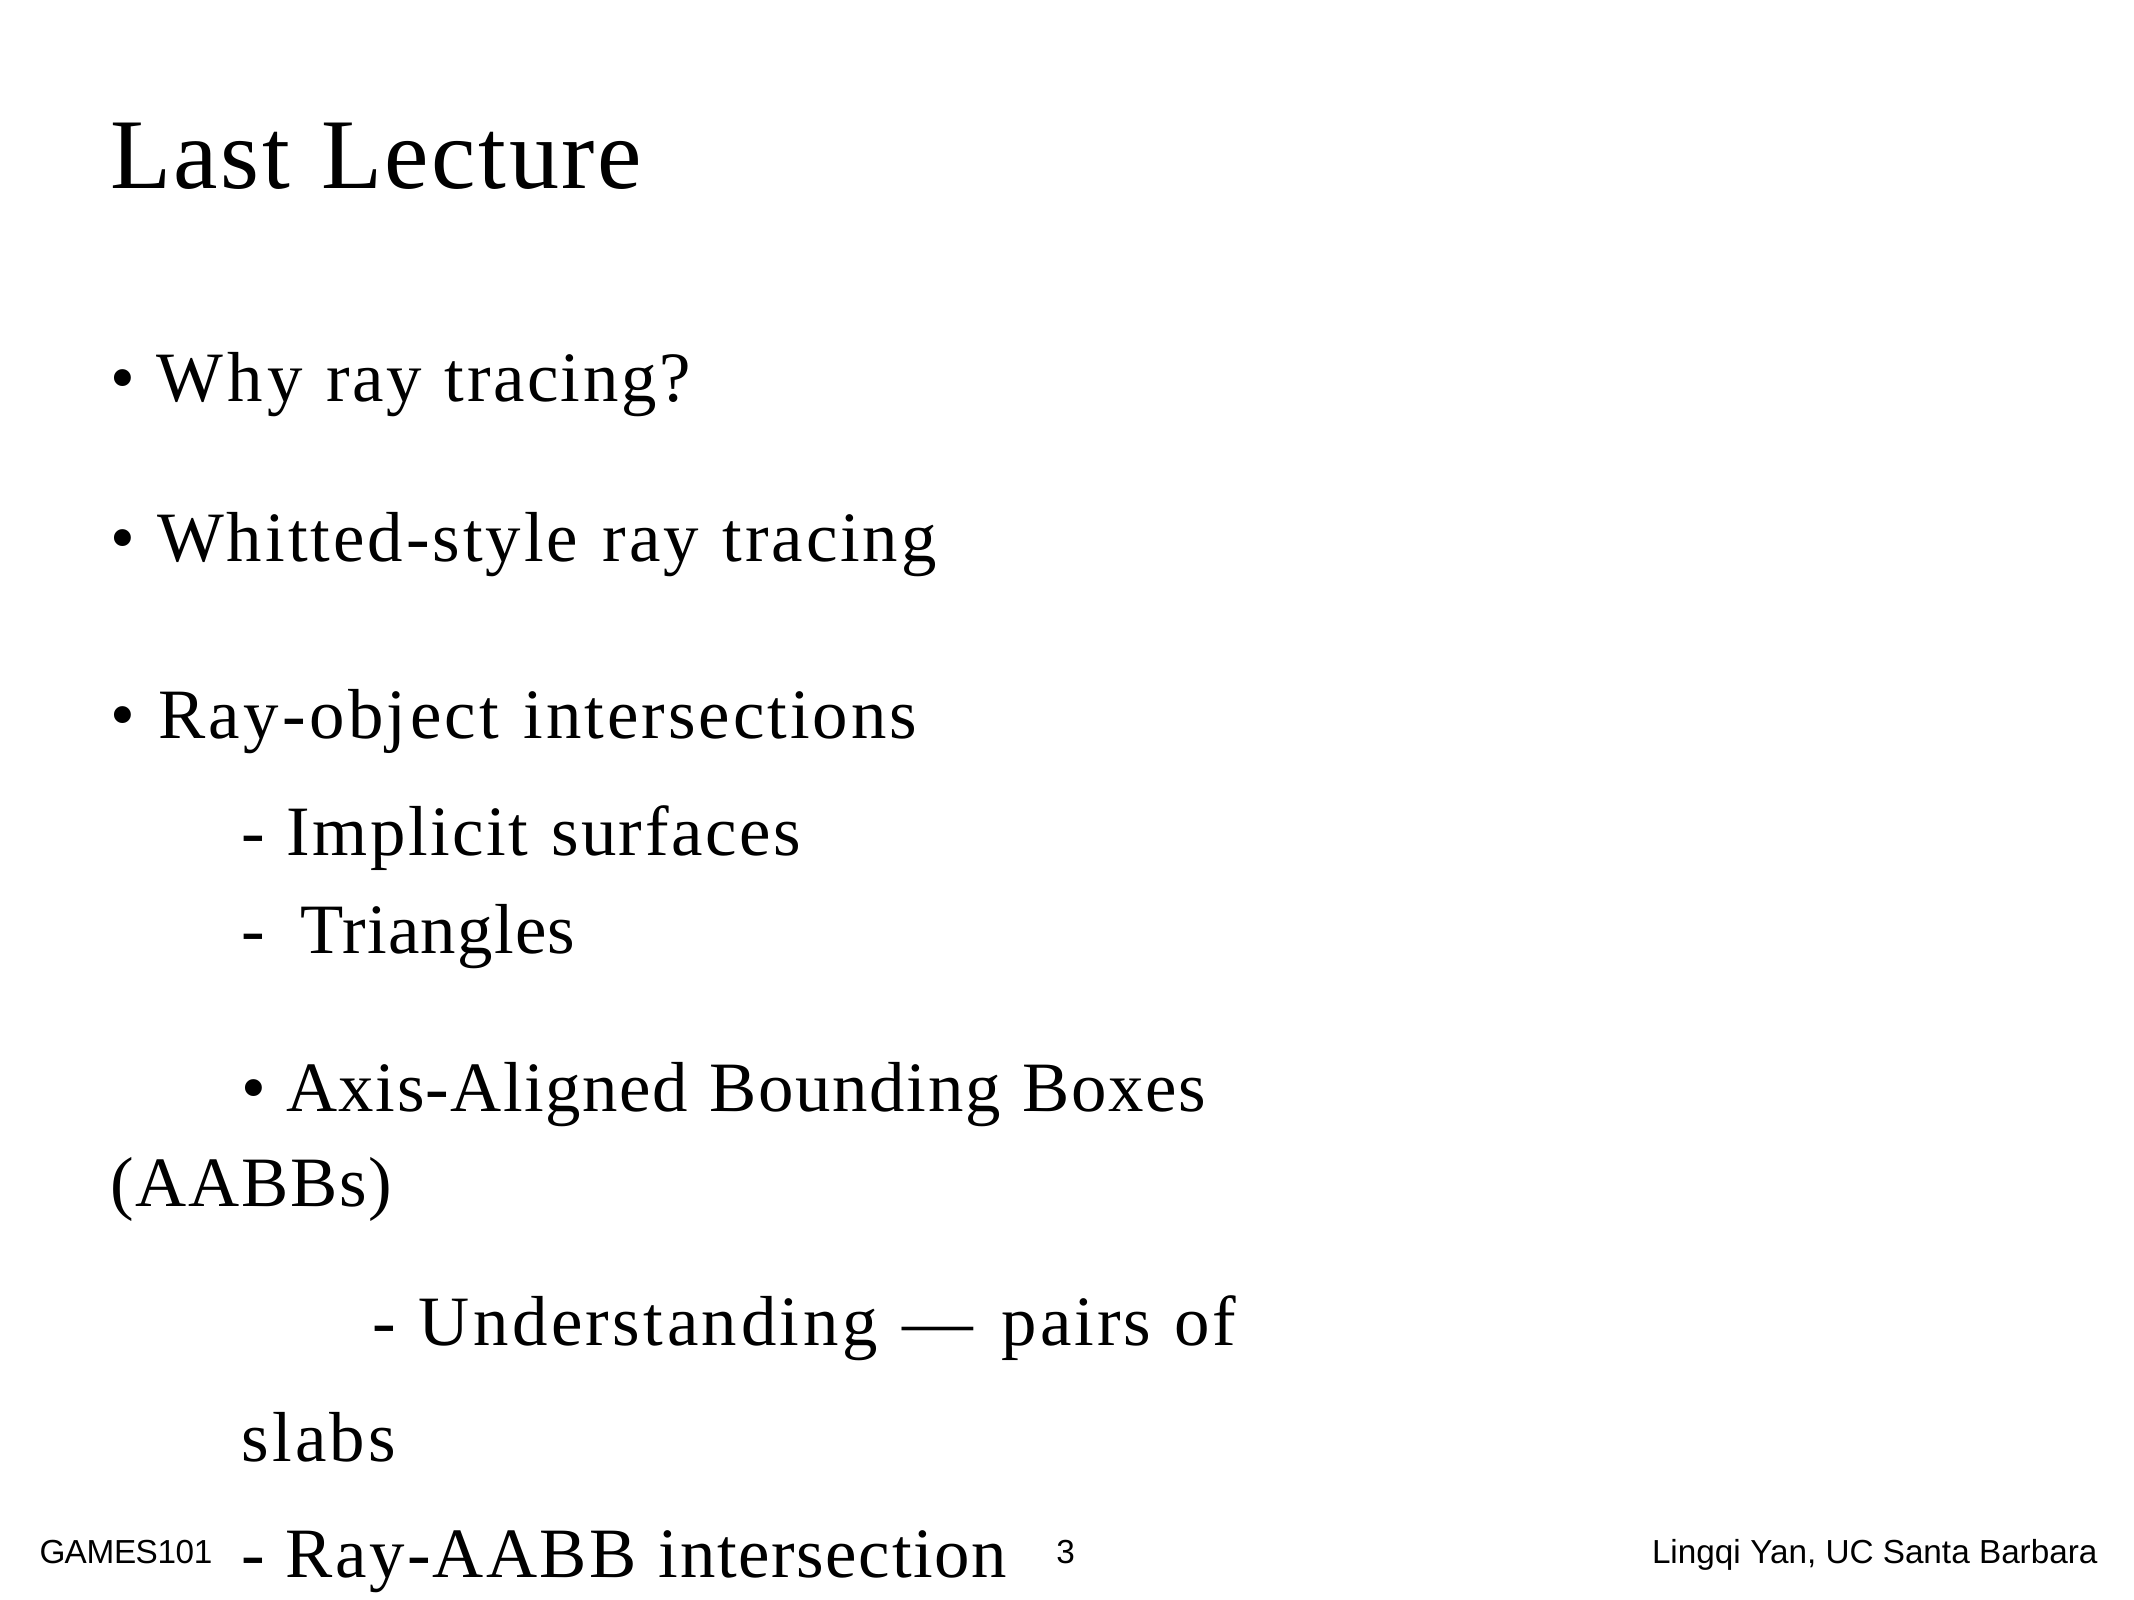

Last Lecture

• Why ray tracing?

• Whitted-style ray tracing

• Ray-object intersections
- Implicit surfaces
- Triangles

• Axis-Aligned Bounding Boxes (AABBs)

- Understanding — pairs of slabs
- Ray-AABB intersection
GAMES101	3	Lingqi Yan, UC Santa Barbara